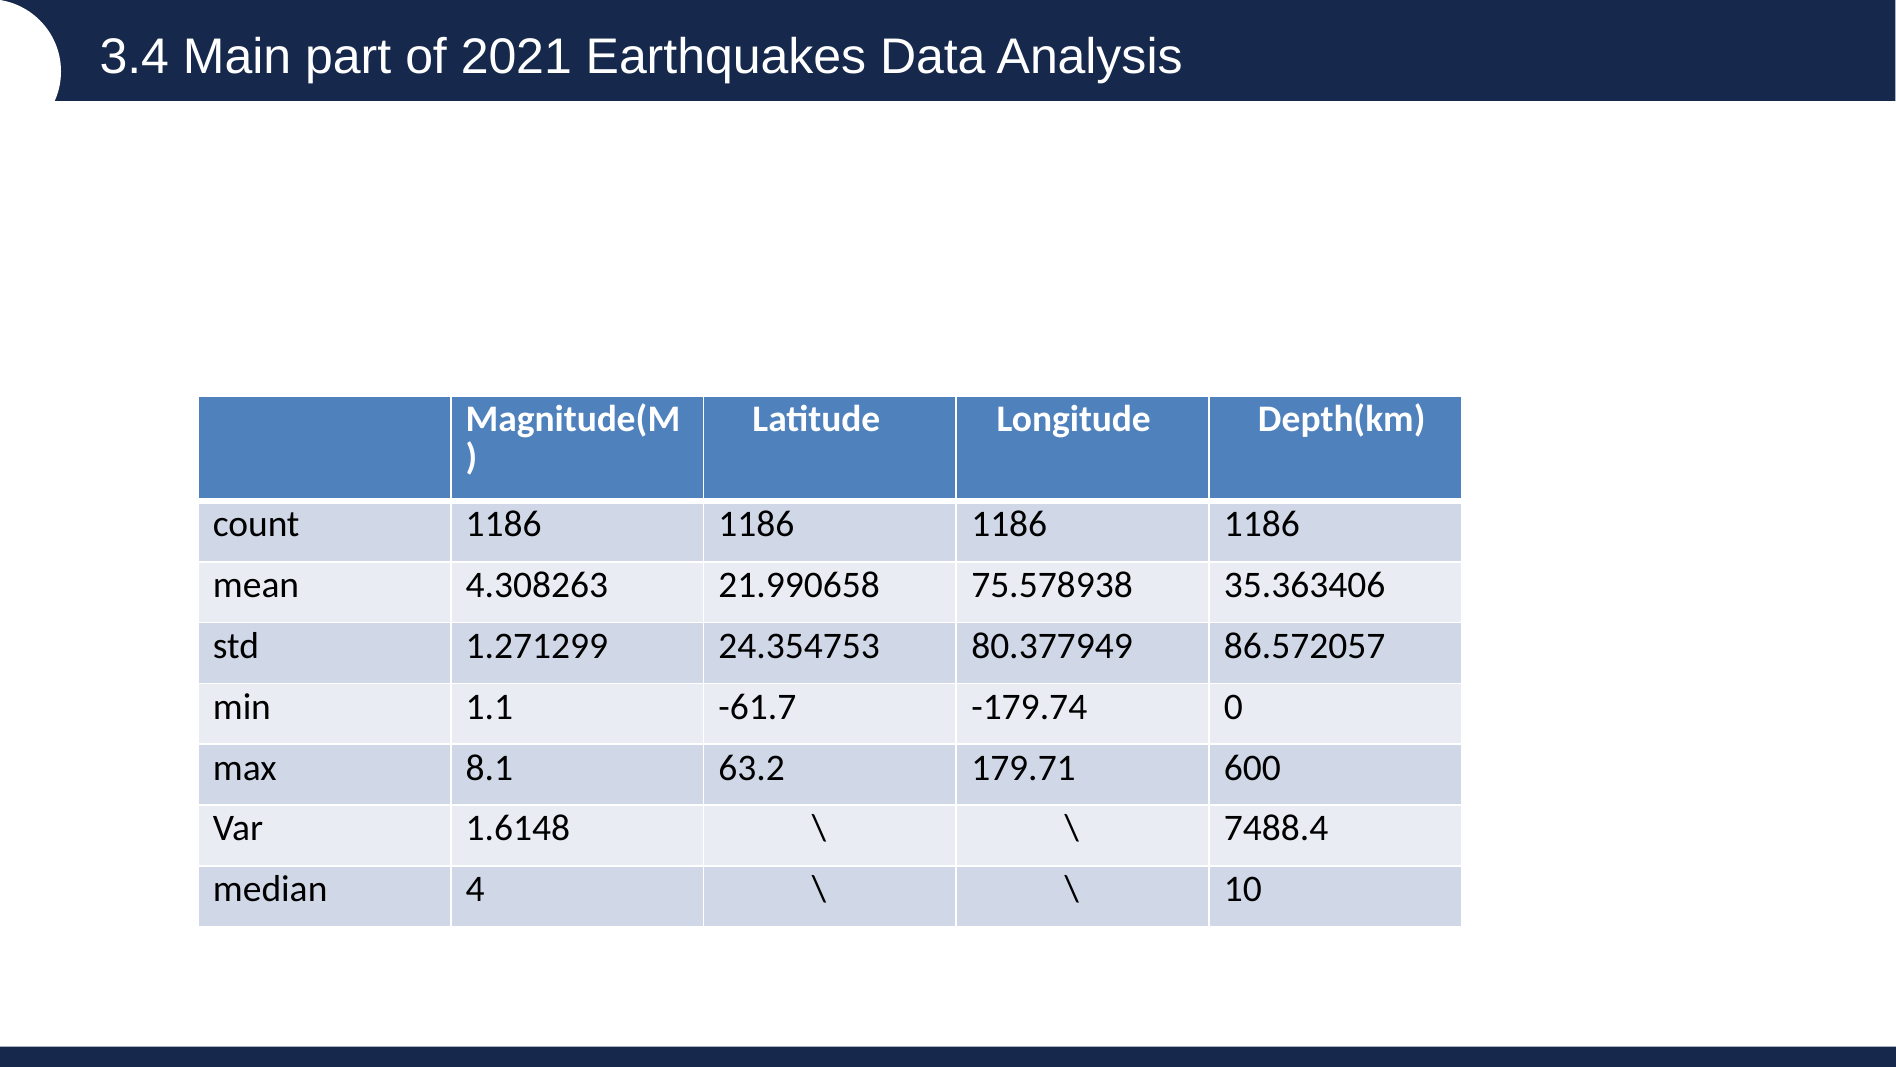

3.4 Main part of 2021 Earthquakes Data Analysis
|  | Magnitude(M) | Latitude | Longitude | Depth(km) |
| --- | --- | --- | --- | --- |
| count | 1186 | 1186 | 1186 | 1186 |
| mean | 4.308263 | 21.990658 | 75.578938 | 35.363406 |
| std | 1.271299 | 24.354753 | 80.377949 | 86.572057 |
| min | 1.1 | -61.7 | -179.74 | 0 |
| max | 8.1 | 63.2 | 179.71 | 600 |
| Var | 1.6148 | \ | \ | 7488.4 |
| median | 4 | \ | \ | 10 |